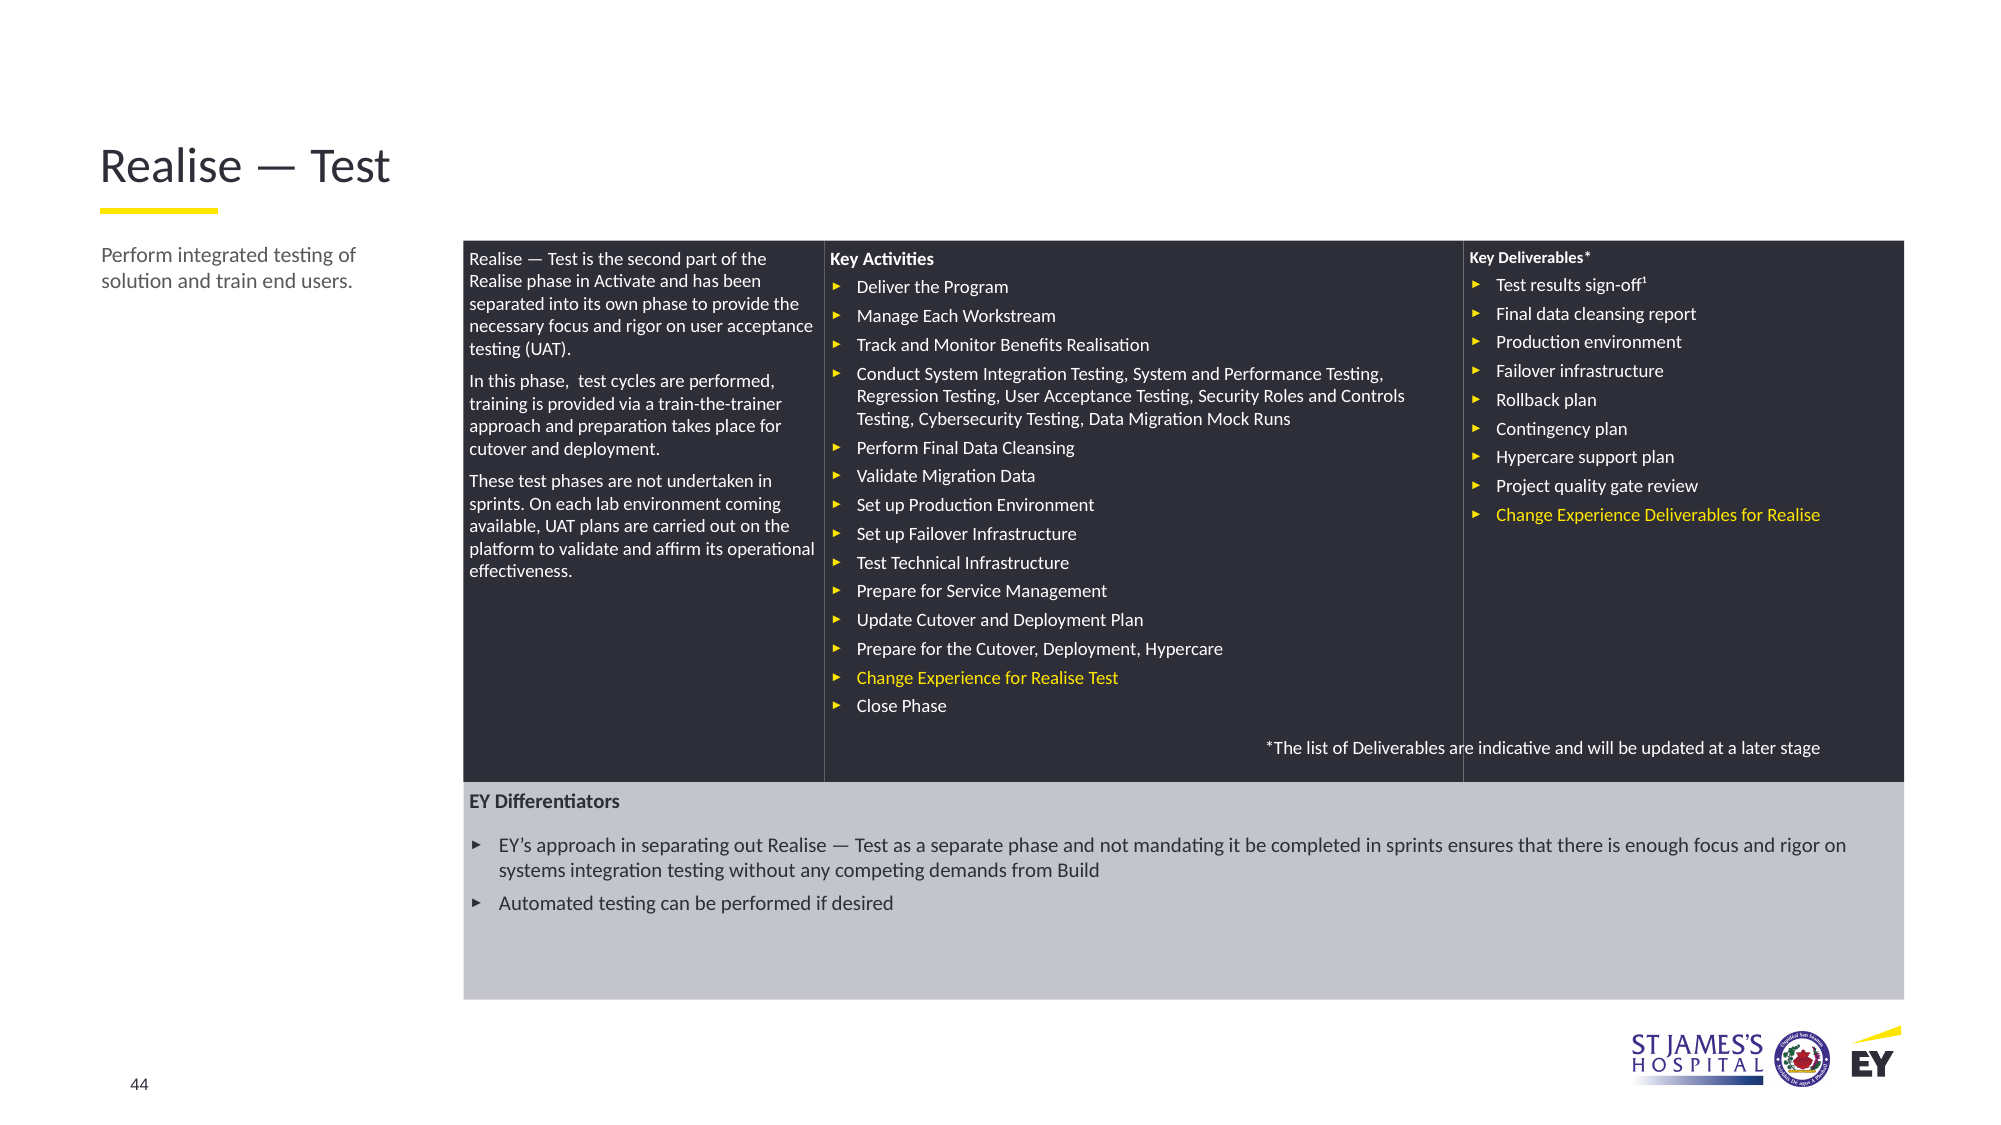

Realise — Test
Perform integrated testing of solution and train end users.
Realise — Test is the second part of the Realise phase in Activate and has been separated into its own phase to provide the necessary focus and rigor on user acceptance testing (UAT).
In this phase,  test cycles are performed, training is provided via a train-the-trainer approach and preparation takes place for cutover and deployment.
These test phases are not undertaken in sprints. On each lab environment coming available, UAT plans are carried out on the platform to validate and affirm its operational effectiveness.
Key Activities
Deliver the Program
Manage Each Workstream
Track and Monitor Benefits Realisation
Conduct System Integration Testing, System and Performance Testing, Regression Testing, User Acceptance Testing, Security Roles and Controls Testing, Cybersecurity Testing, Data Migration Mock Runs
Perform Final Data Cleansing
Validate Migration Data
Set up Production Environment
Set up Failover Infrastructure
Test Technical Infrastructure
Prepare for Service Management
Update Cutover and Deployment Plan
Prepare for the Cutover, Deployment, Hypercare
Change Experience for Realise Test
Close Phase
Key Deliverables*
Test results sign-off¹
Final data cleansing report
Production environment
Failover infrastructure
Rollback plan
Contingency plan
Hypercare support plan
Project quality gate review
Change Experience Deliverables for Realise
*The list of Deliverables are indicative and will be updated at a later stage

EY Differentiators
EY’s approach in separating out Realise — Test as a separate phase and not mandating it be completed in sprints ensures that there is enough focus and rigor on systems integration testing without any competing demands from Build
Automated testing can be performed if desired